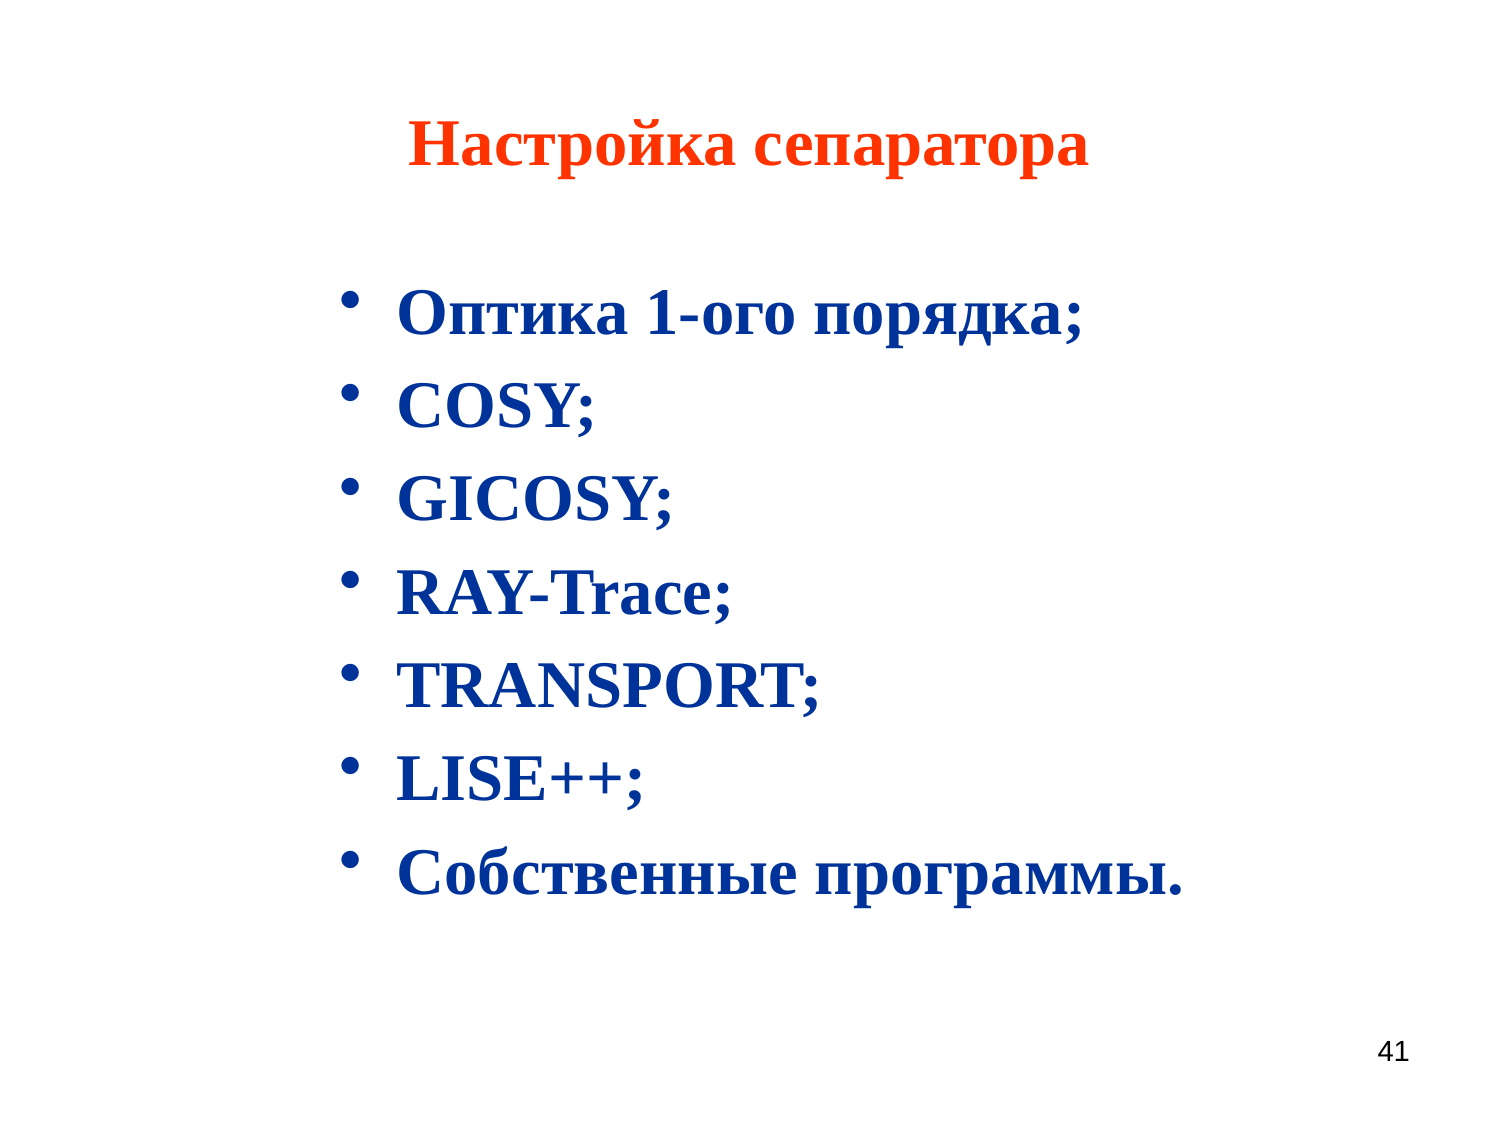

# Настройка сепаратора
Оптика 1-ого порядка;
COSY;
GICOSY;
RAY-Trace;
TRANSPORT;
LISE++;
Собственные программы.
41